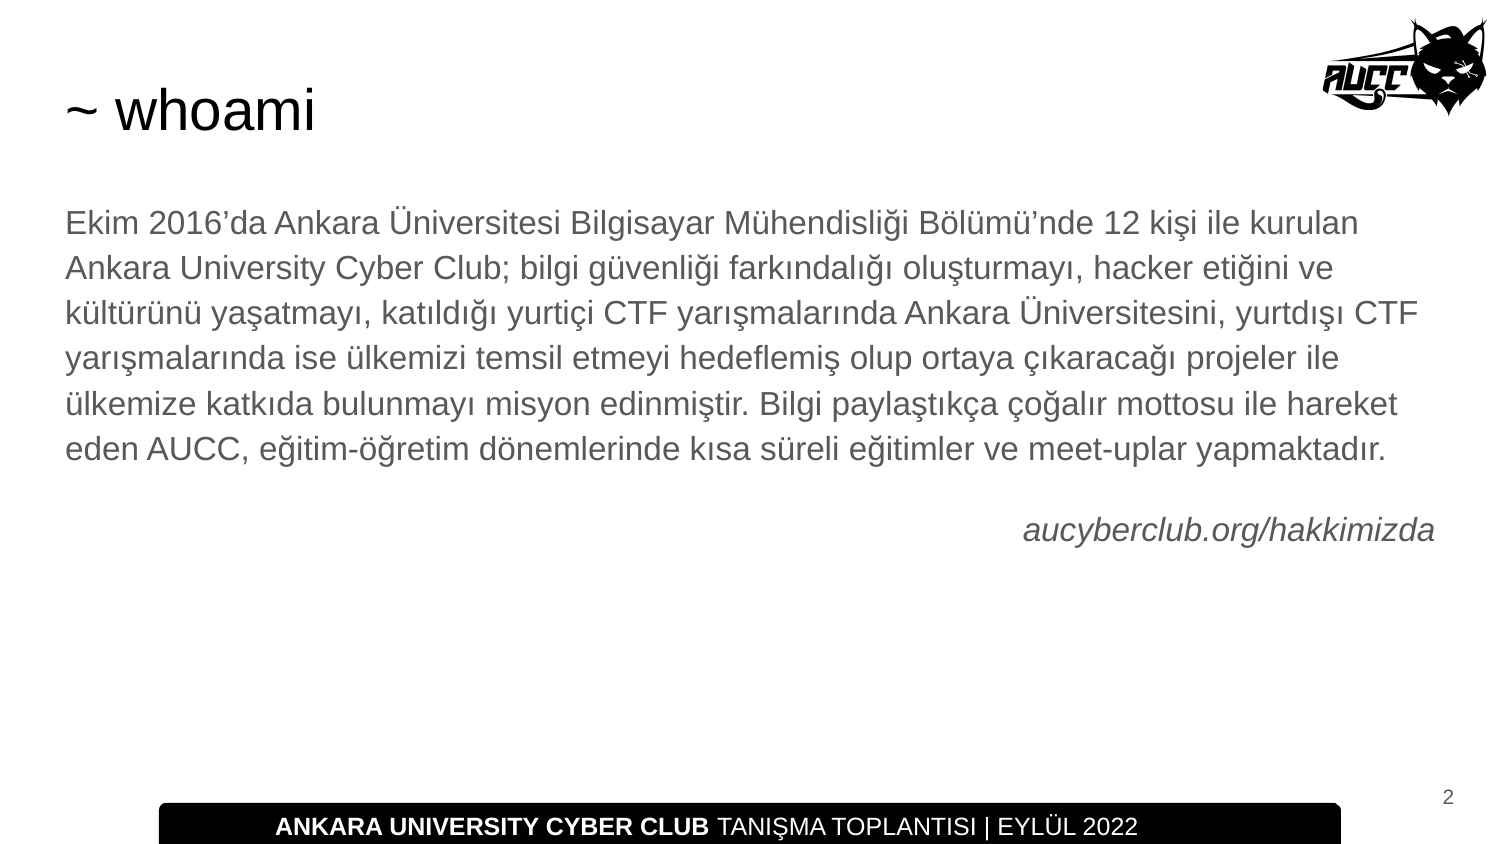

# ~ whoami
Ekim 2016’da Ankara Üniversitesi Bilgisayar Mühendisliği Bölümü’nde 12 kişi ile kurulan  Ankara University Cyber Club; bilgi güvenliği farkındalığı oluşturmayı, hacker etiğini ve  kültürünü yaşatmayı, katıldığı yurtiçi CTF yarışmalarında Ankara Üniversitesini, yurtdışı CTF  yarışmalarında ise ülkemizi temsil etmeyi hedeflemiş olup ortaya çıkaracağı projeler ile  ülkemize katkıda bulunmayı misyon edinmiştir. Bilgi paylaştıkça çoğalır mottosu ile hareket  eden AUCC, eğitim-öğretim dönemlerinde kısa süreli eğitimler ve meet-uplar yapmaktadır.

aucyberclub.org/hakkimizda
2

ANKARA UNIVERSITY CYBER CLUB TANIŞMA TOPLANTISI | EYLÜL 2022